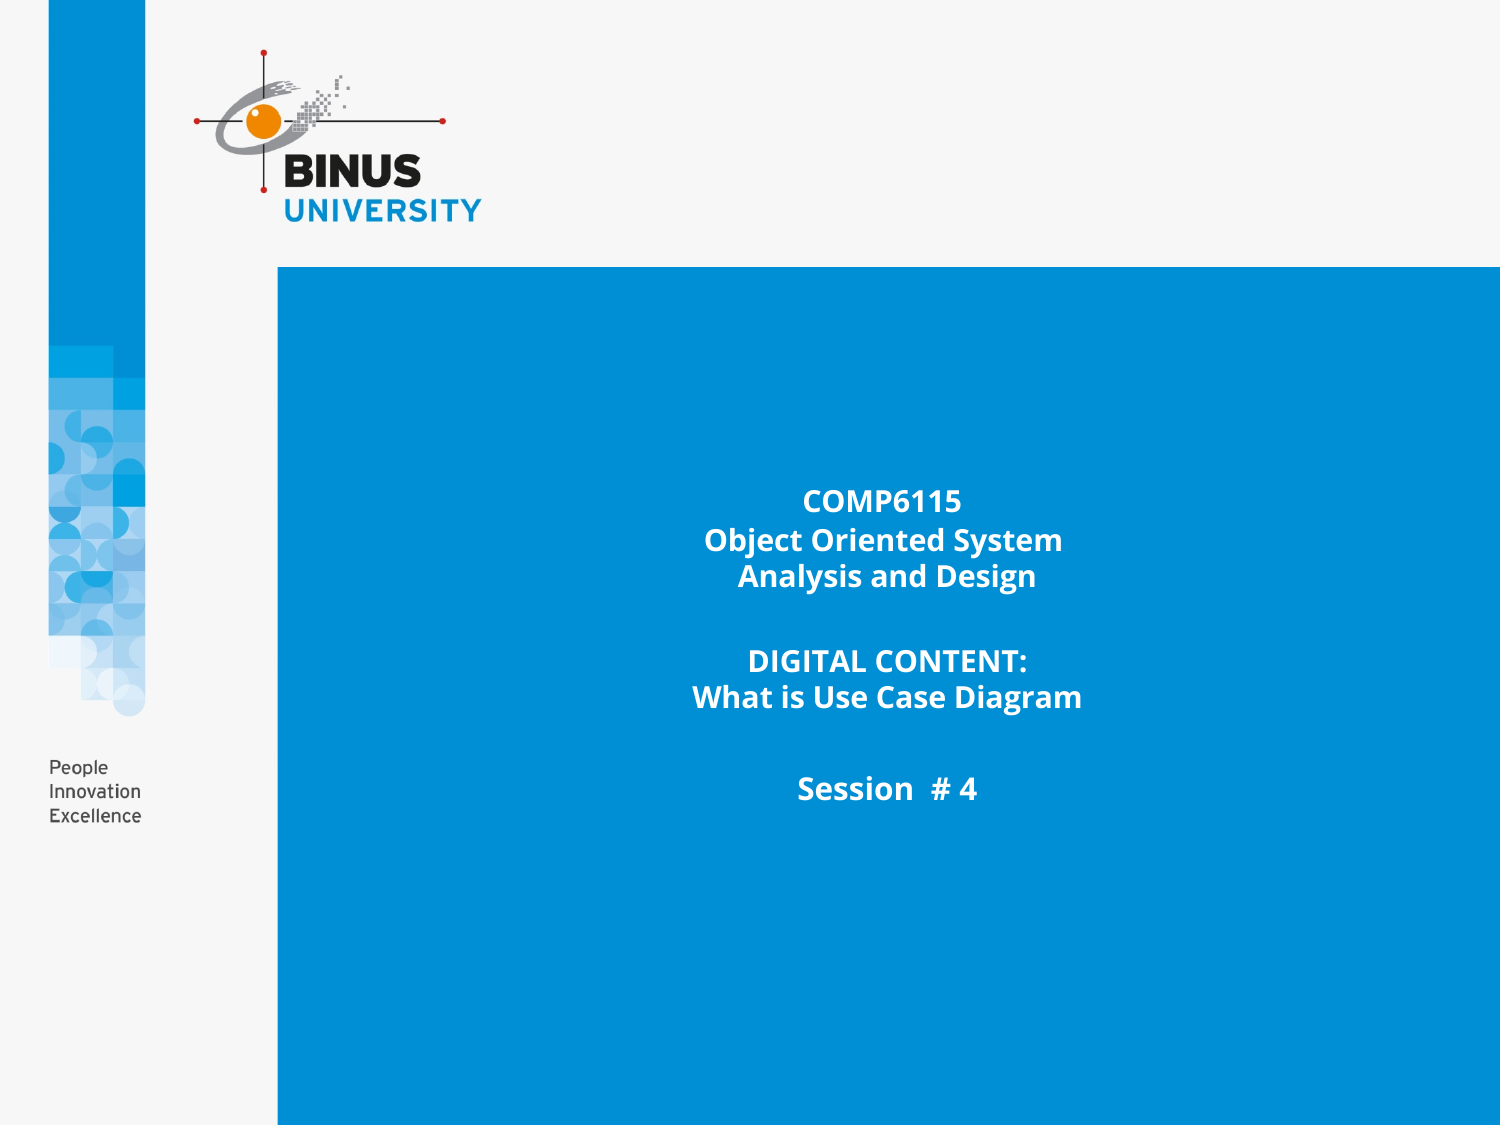

# COMP6115 Object Oriented System Analysis and Design DIGITAL CONTENT: What is Use Case Diagram Session  # 4